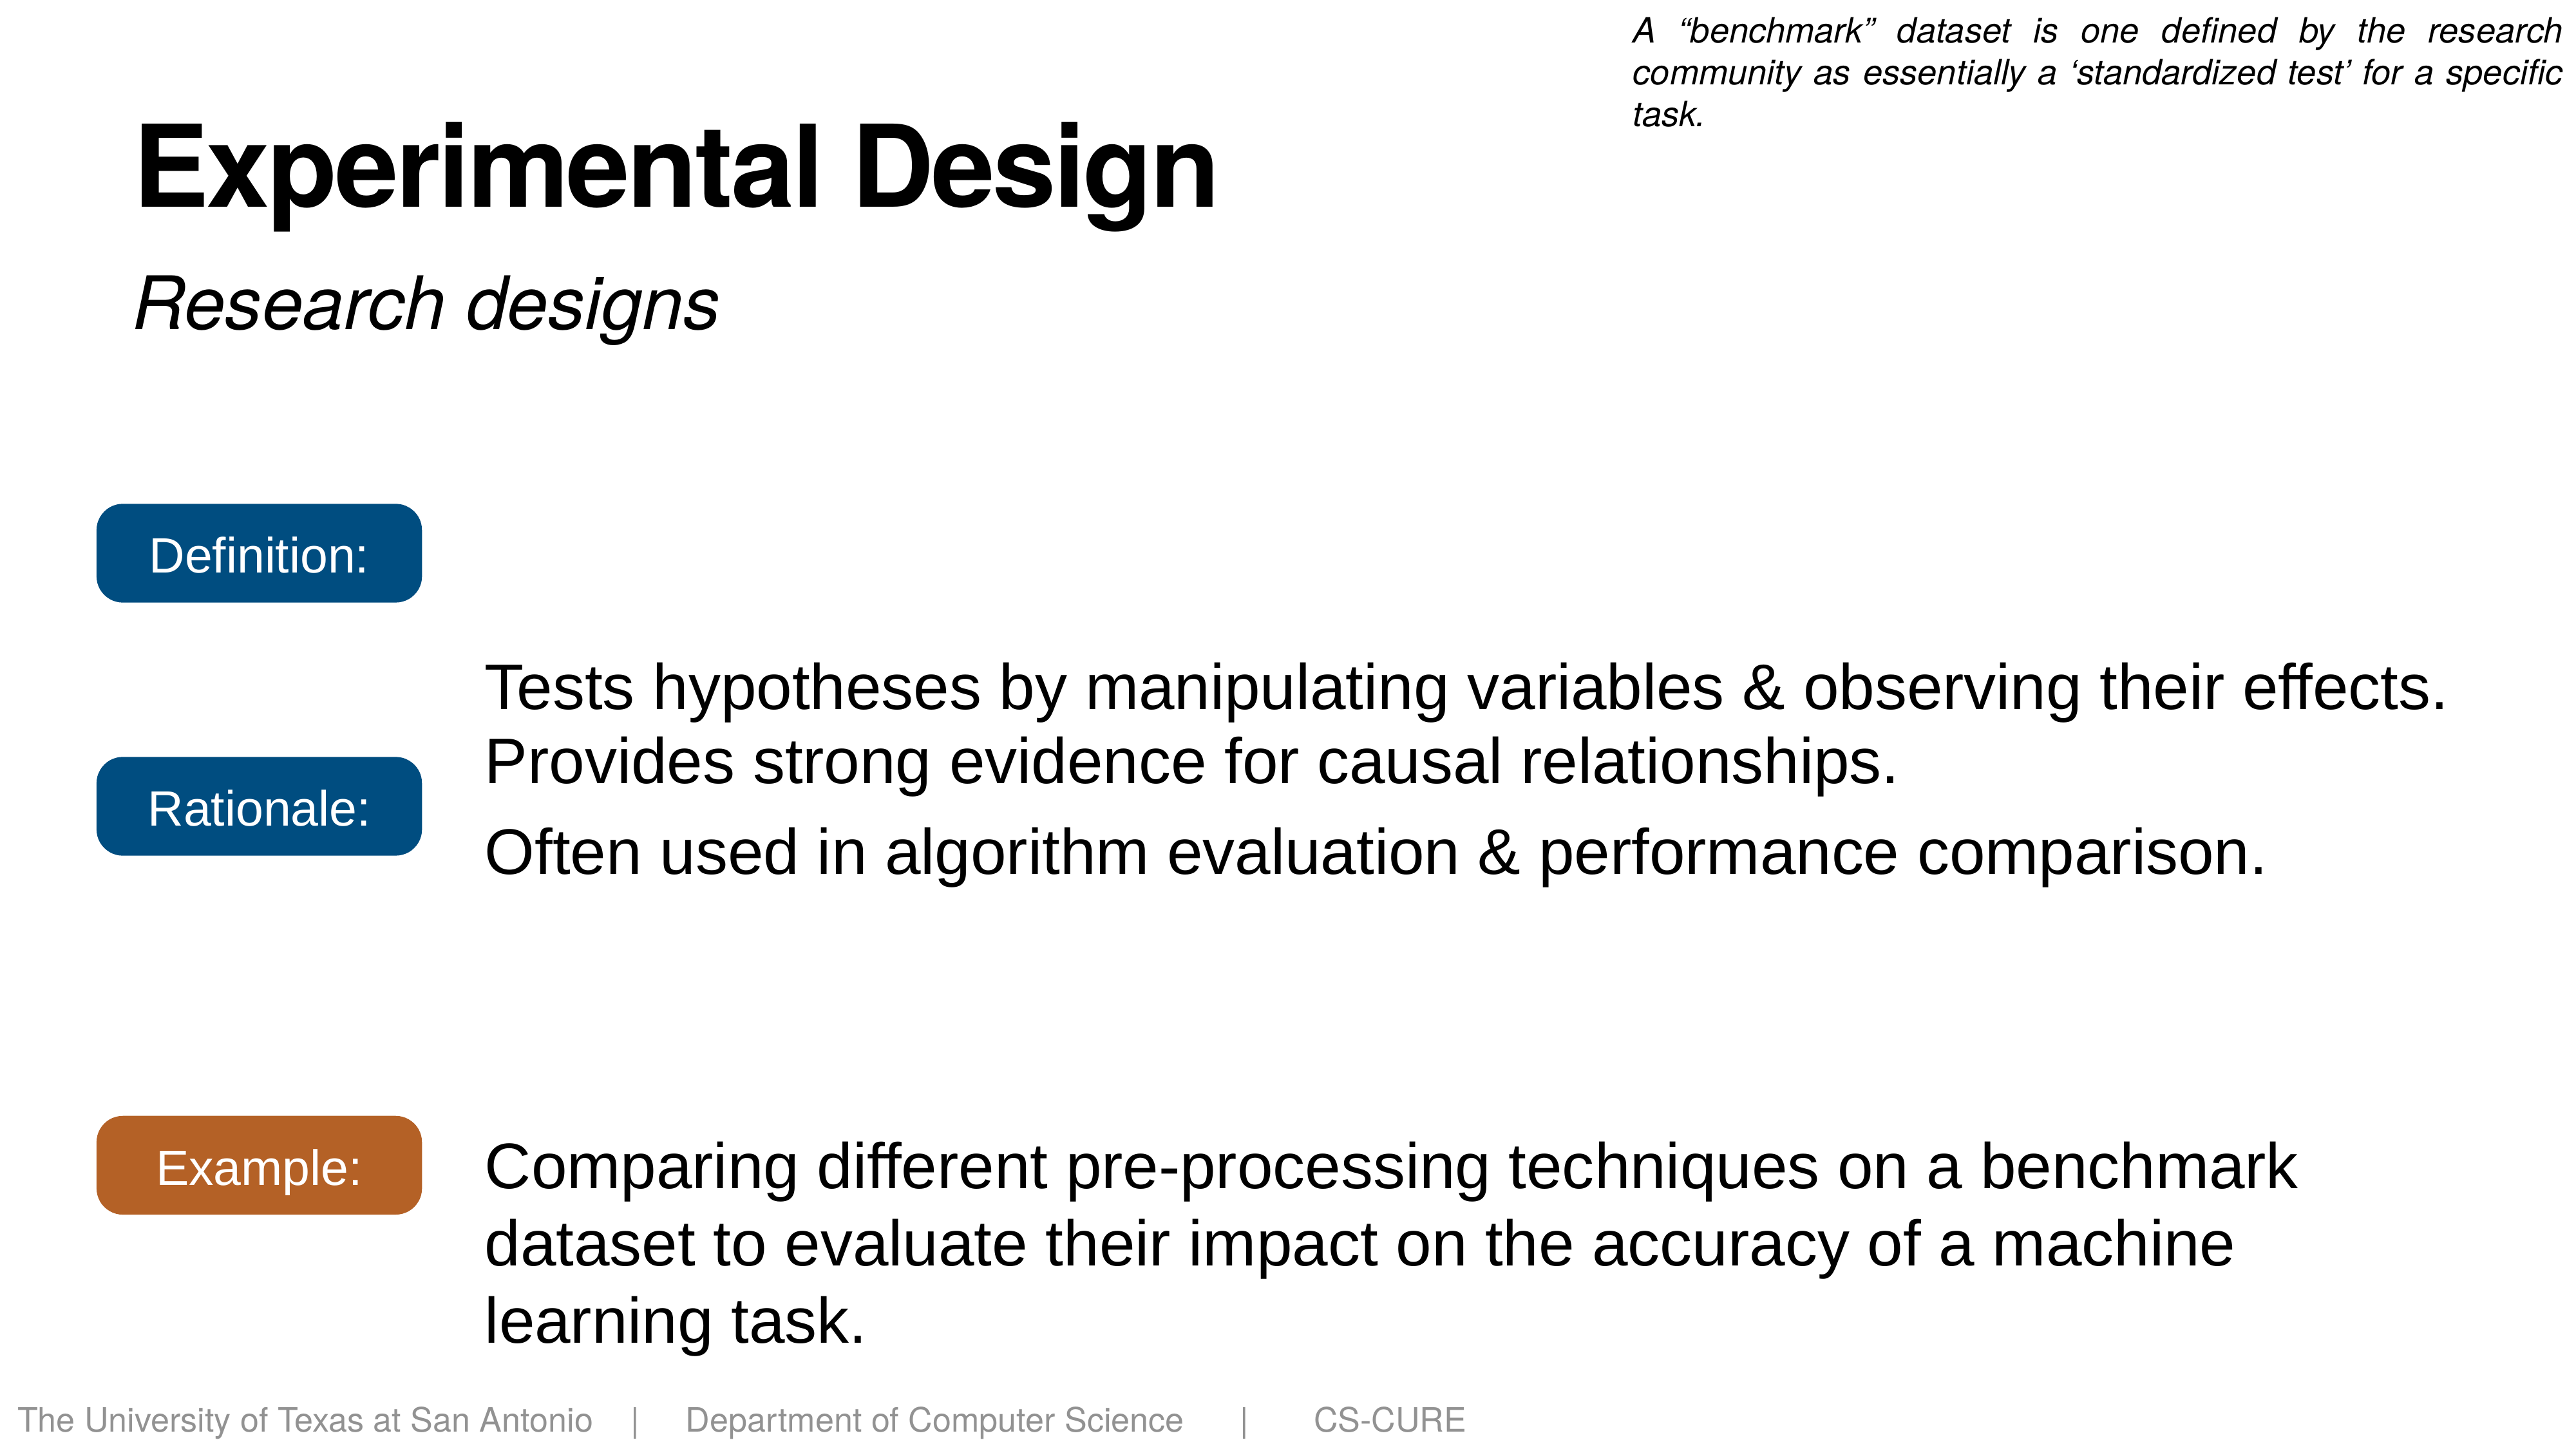

A “benchmark” dataset is one defined by the research community as essentially a ‘standardized test’ for a specific task.
# Experimental Design
Research designs
Tests hypotheses by manipulating variables & observing their effects.
Definition:
Provides strong evidence for causal relationships.
Often used in algorithm evaluation & performance comparison.
Rationale:
Example:
Comparing different pre-processing techniques on a benchmark dataset to evaluate their impact on the accuracy of a machine learning task.
12